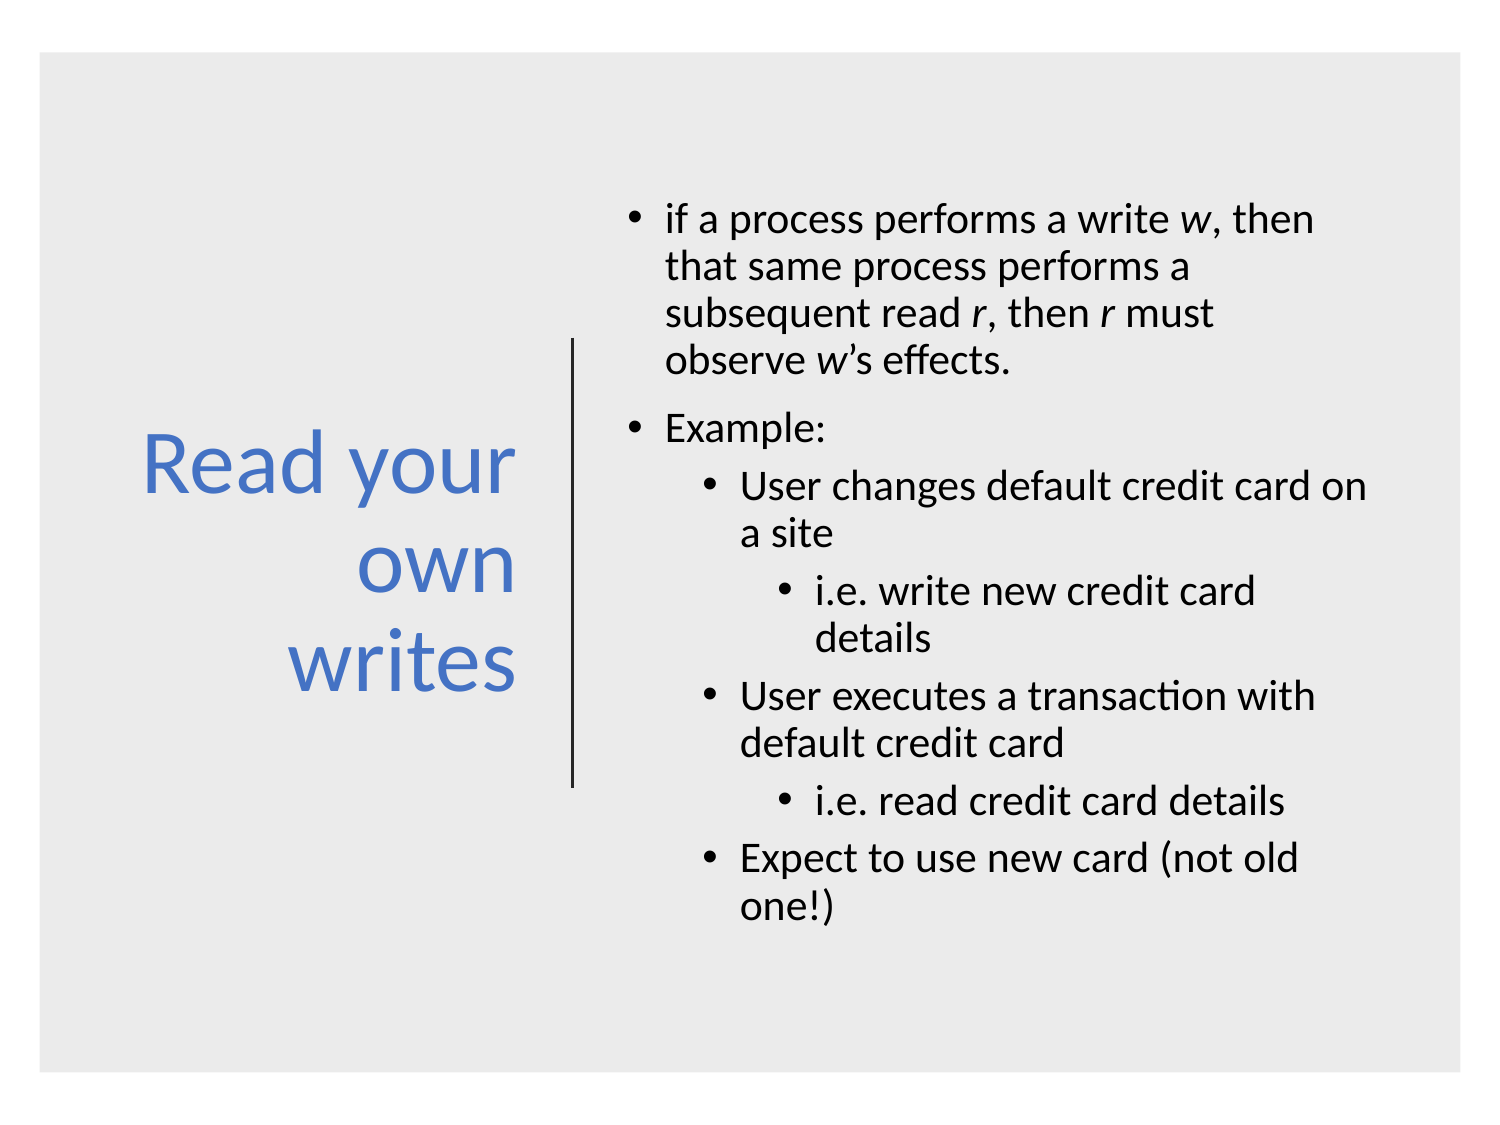

# Read your own writes
if a process performs a write w, then that same process performs a subsequent read r, then r must observe w’s effects.
Example:
User changes default credit card on a site
i.e. write new credit card details
User executes a transaction with default credit card
i.e. read credit card details
Expect to use new card (not old one!)